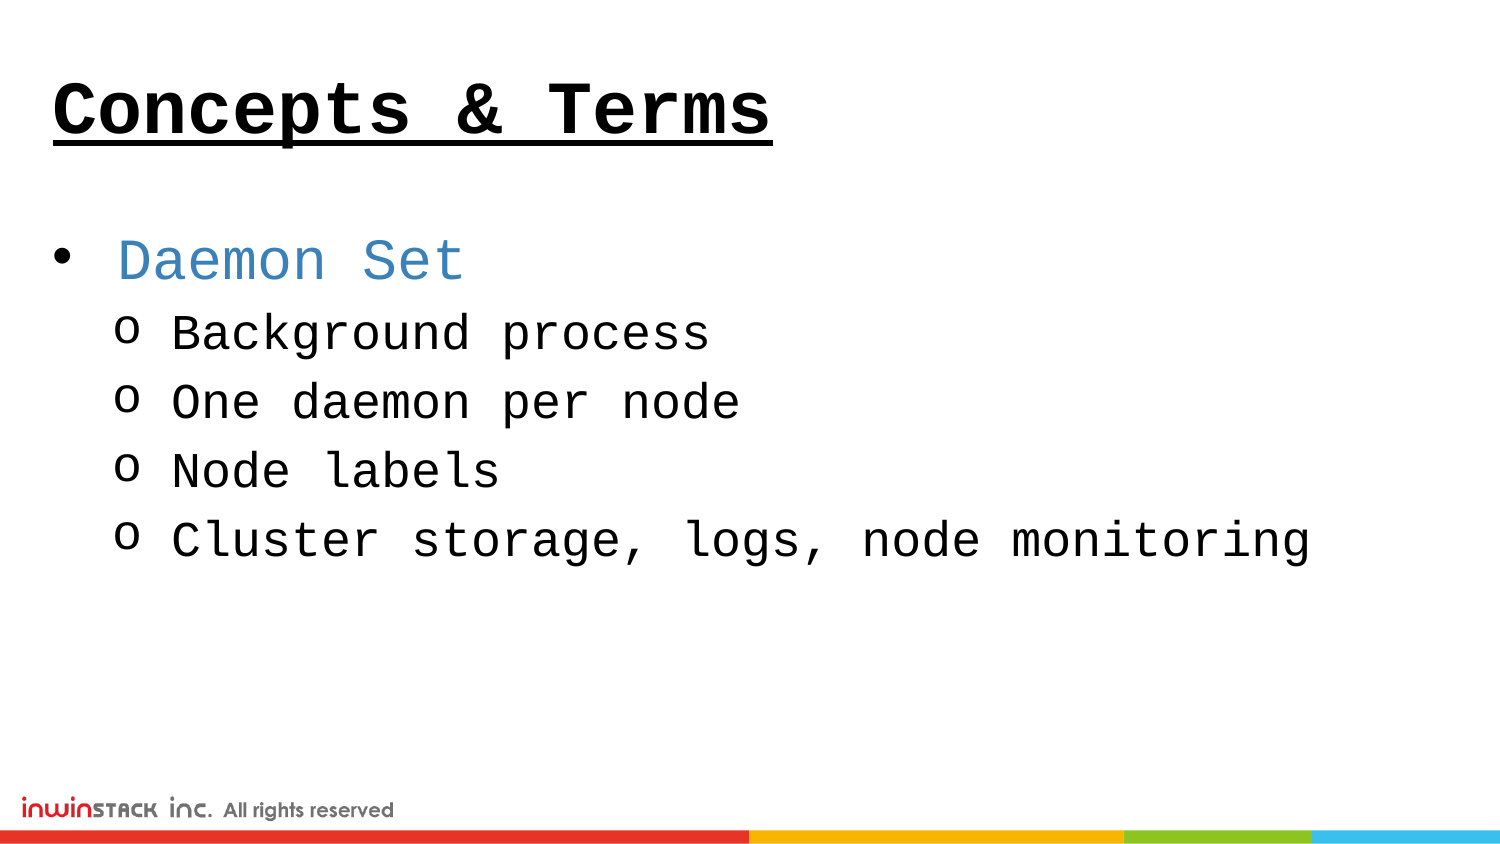

# Concepts & Terms
 Daemon Set
Background process
One daemon per node
Node labels
Cluster storage, logs, node monitoring